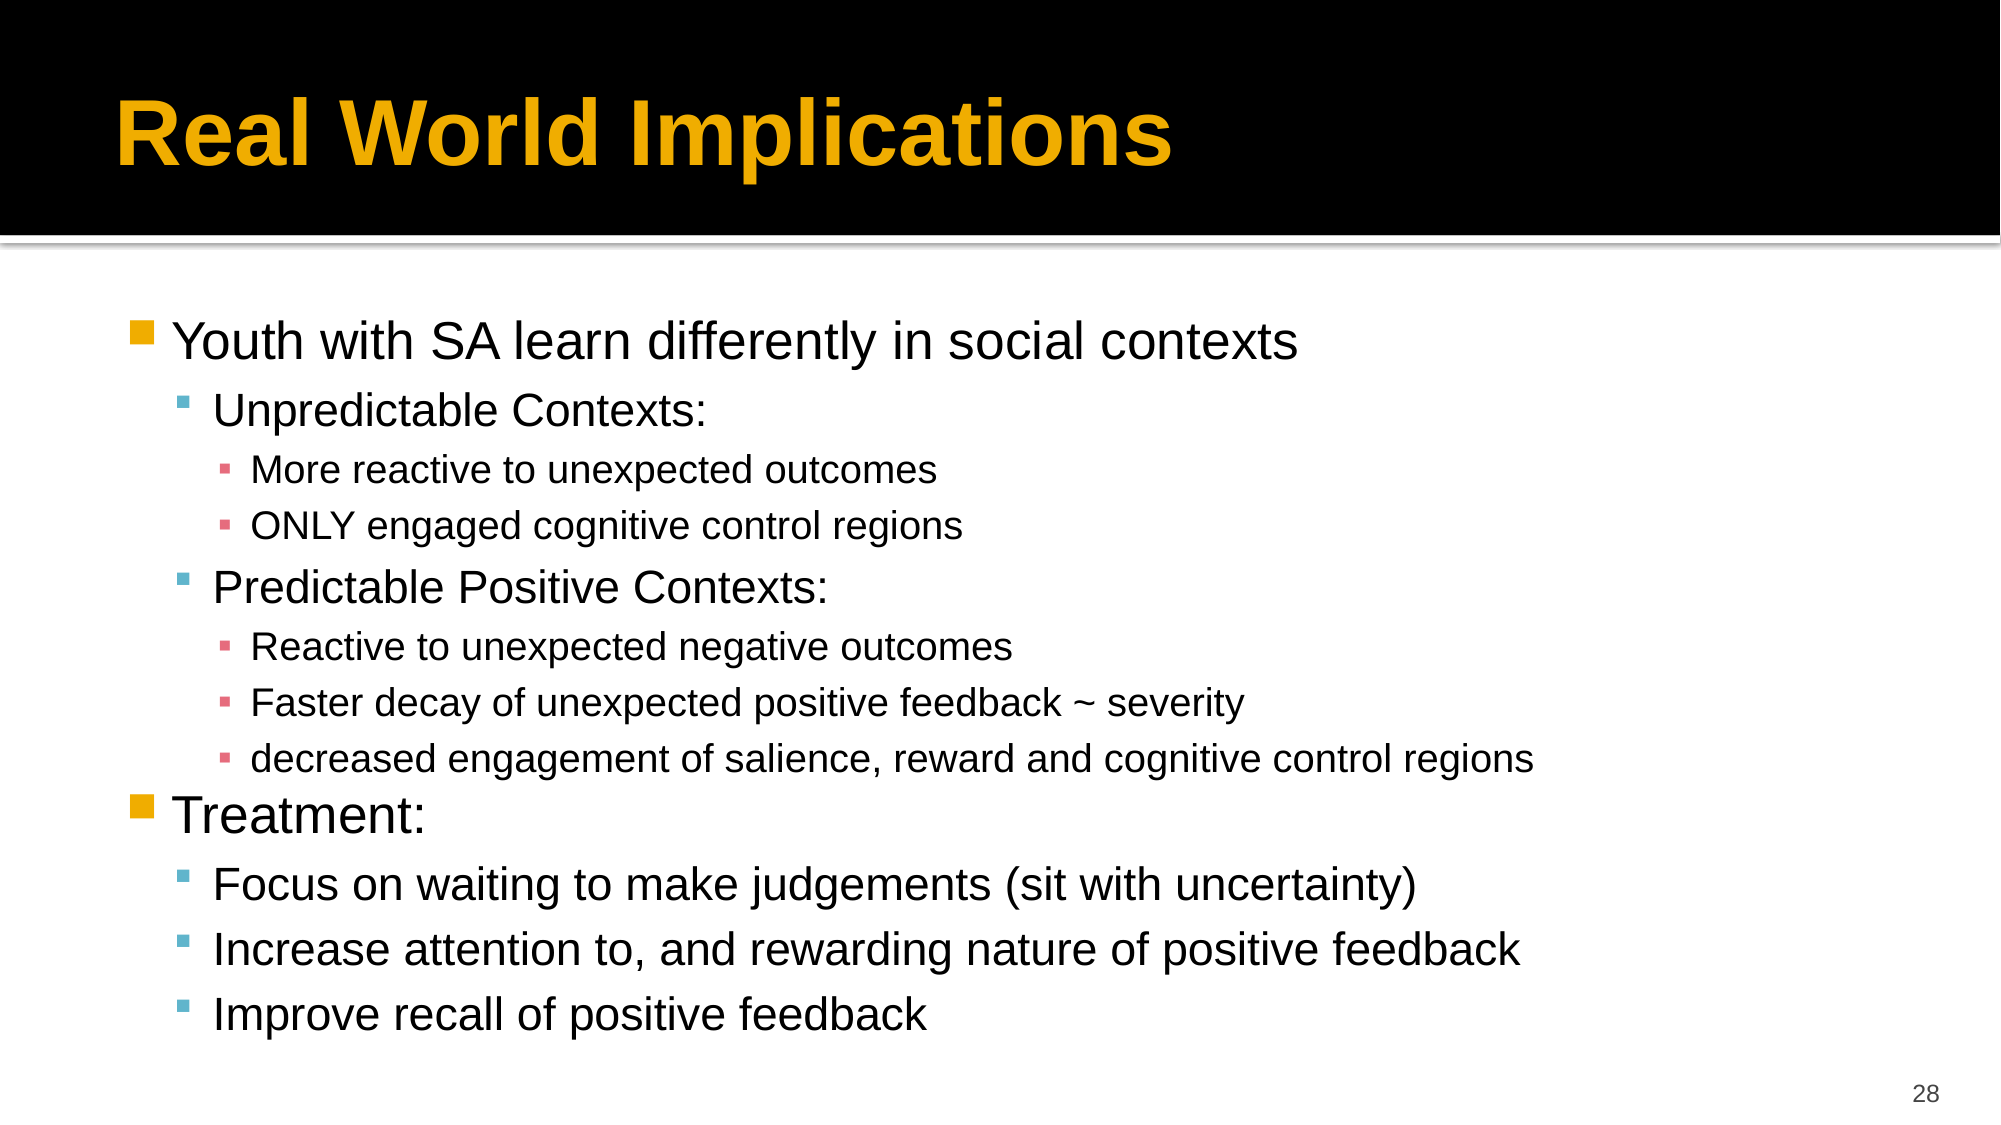

# Real World Implications
Youth with SA learn differently in social contexts
Unpredictable Contexts:
More reactive to unexpected outcomes
ONLY engaged cognitive control regions
Predictable Positive Contexts:
Reactive to unexpected negative outcomes
Faster decay of unexpected positive feedback ~ severity
decreased engagement of salience, reward and cognitive control regions
Treatment:
Focus on waiting to make judgements (sit with uncertainty)
Increase attention to, and rewarding nature of positive feedback
Improve recall of positive feedback
28